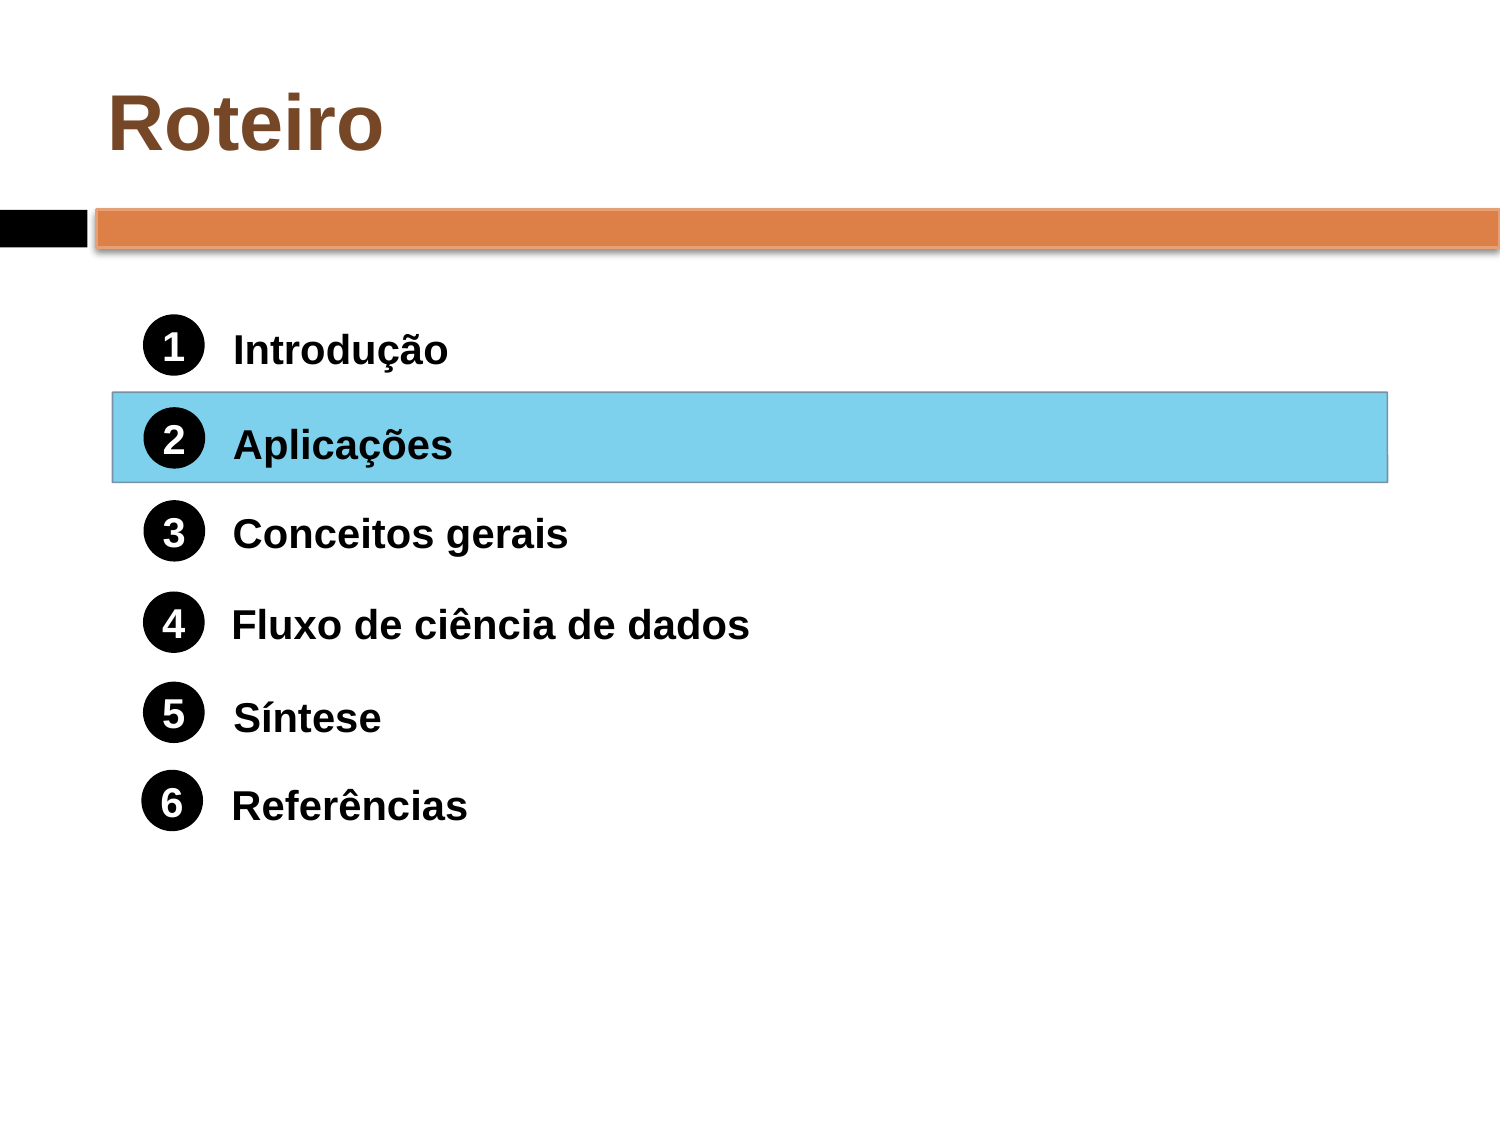

# Roteiro
1

Introdução
1.
1.
1.
1.

2

Aplicações
Conceitos gerais
3

Fluxo de ciência de dados
4

5

Síntese
6

Referências
13